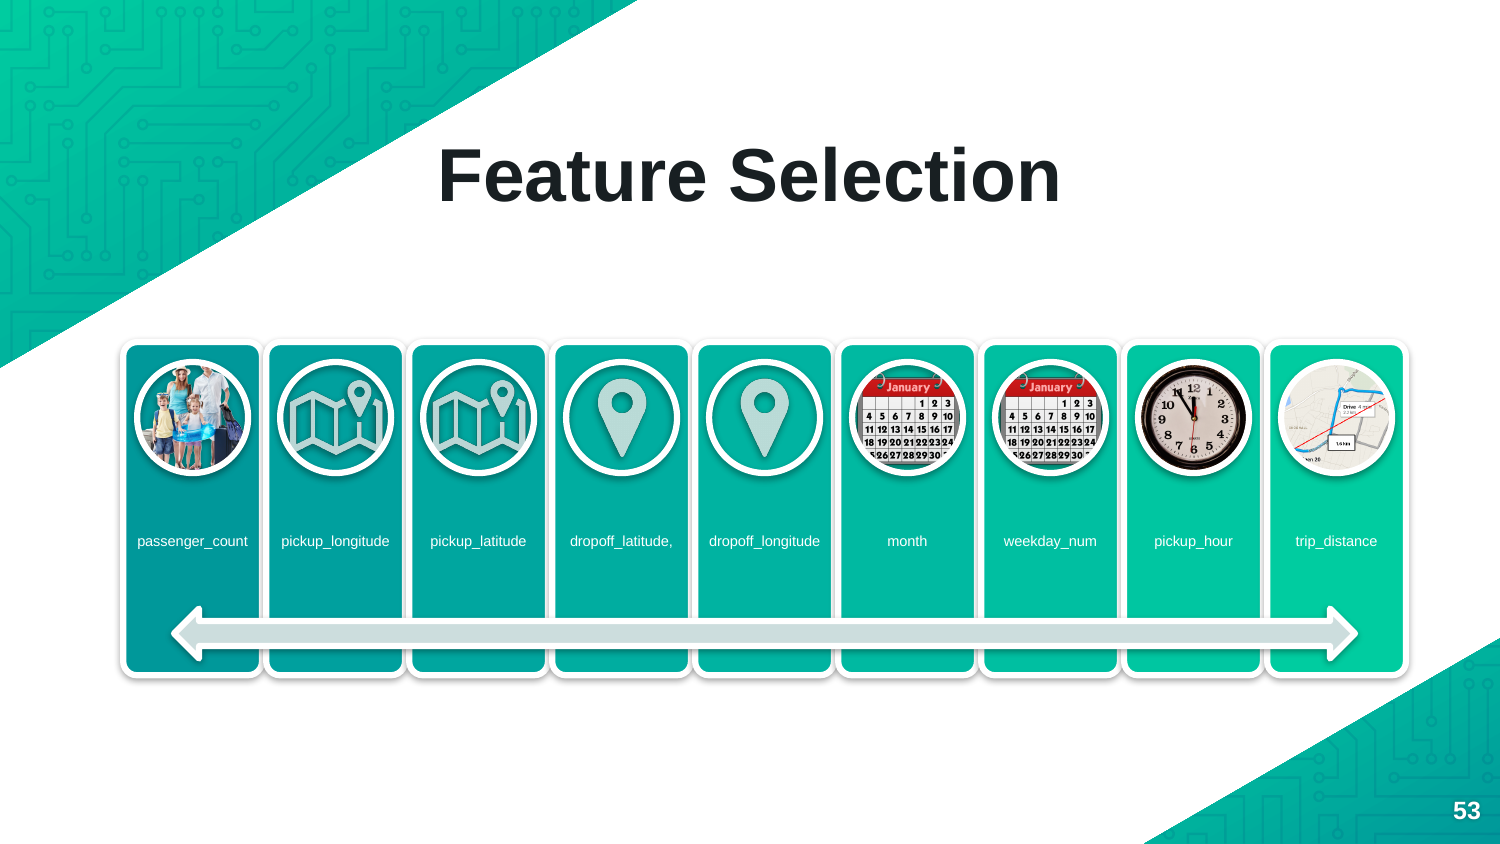

# Feature Selection
passenger_count
pickup_longitude
pickup_latitude
dropoff_latitude,
dropoff_longitude
month
weekday_num
pickup_hour
trip_distance
53